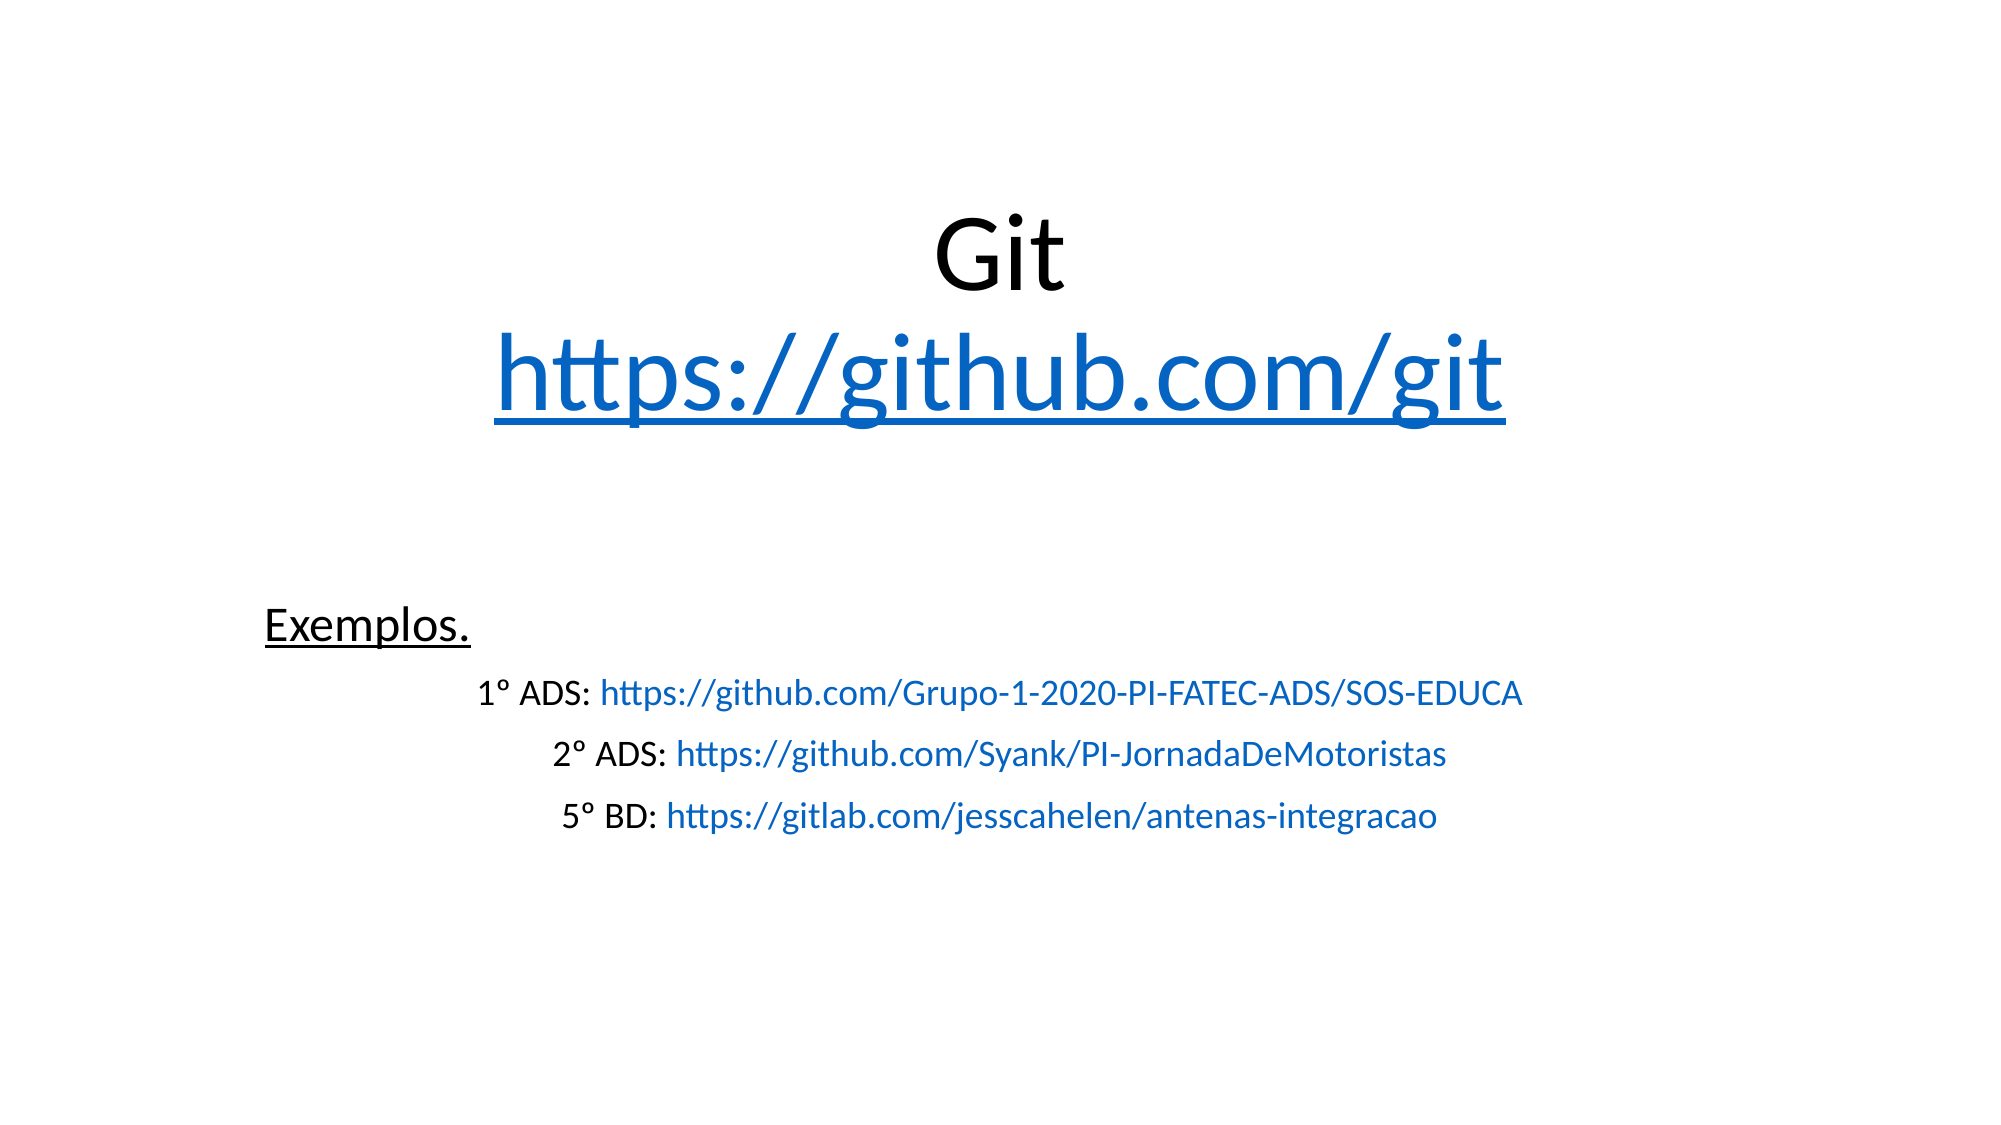

# Git https://github.com/git
Exemplos.
1º ADS: https://github.com/Grupo-1-2020-PI-FATEC-ADS/SOS-EDUCA
2º ADS: https://github.com/Syank/PI-JornadaDeMotoristas
5º BD: https://gitlab.com/jesscahelen/antenas-integracao